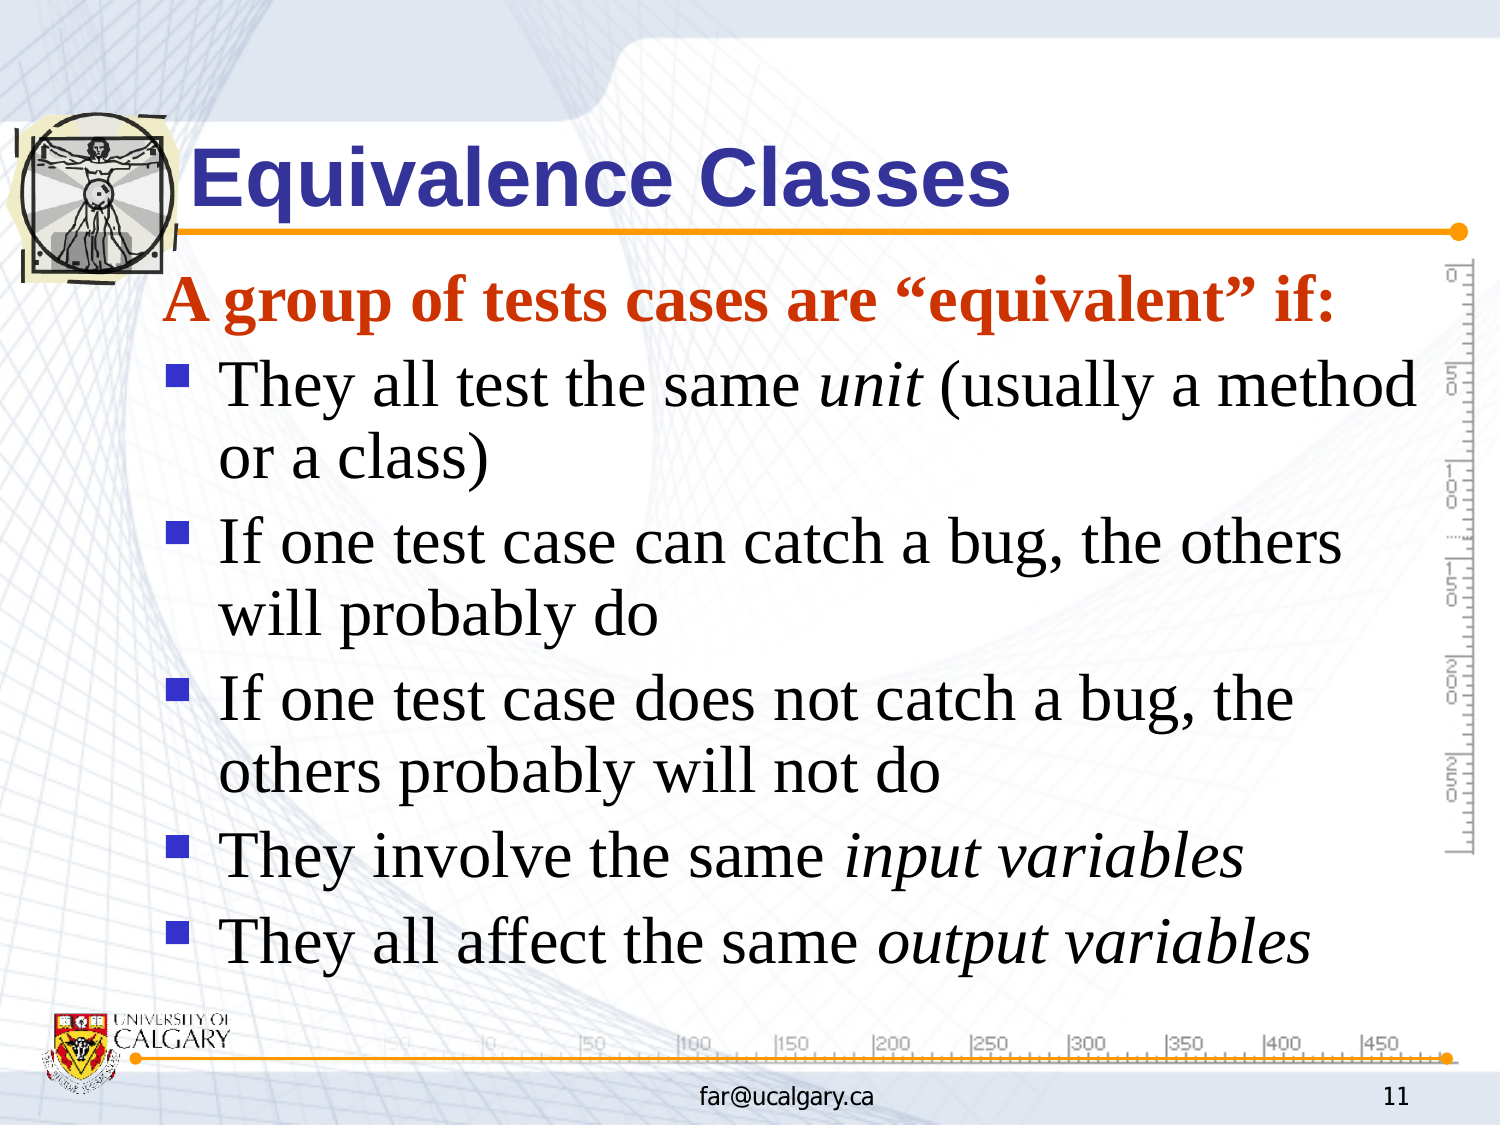

# Equivalence Classes
A group of tests cases are “equivalent” if:
They all test the same unit (usually a method or a class)
If one test case can catch a bug, the others will probably do
If one test case does not catch a bug, the others probably will not do
They involve the same input variables
They all affect the same output variables
far@ucalgary.ca
11